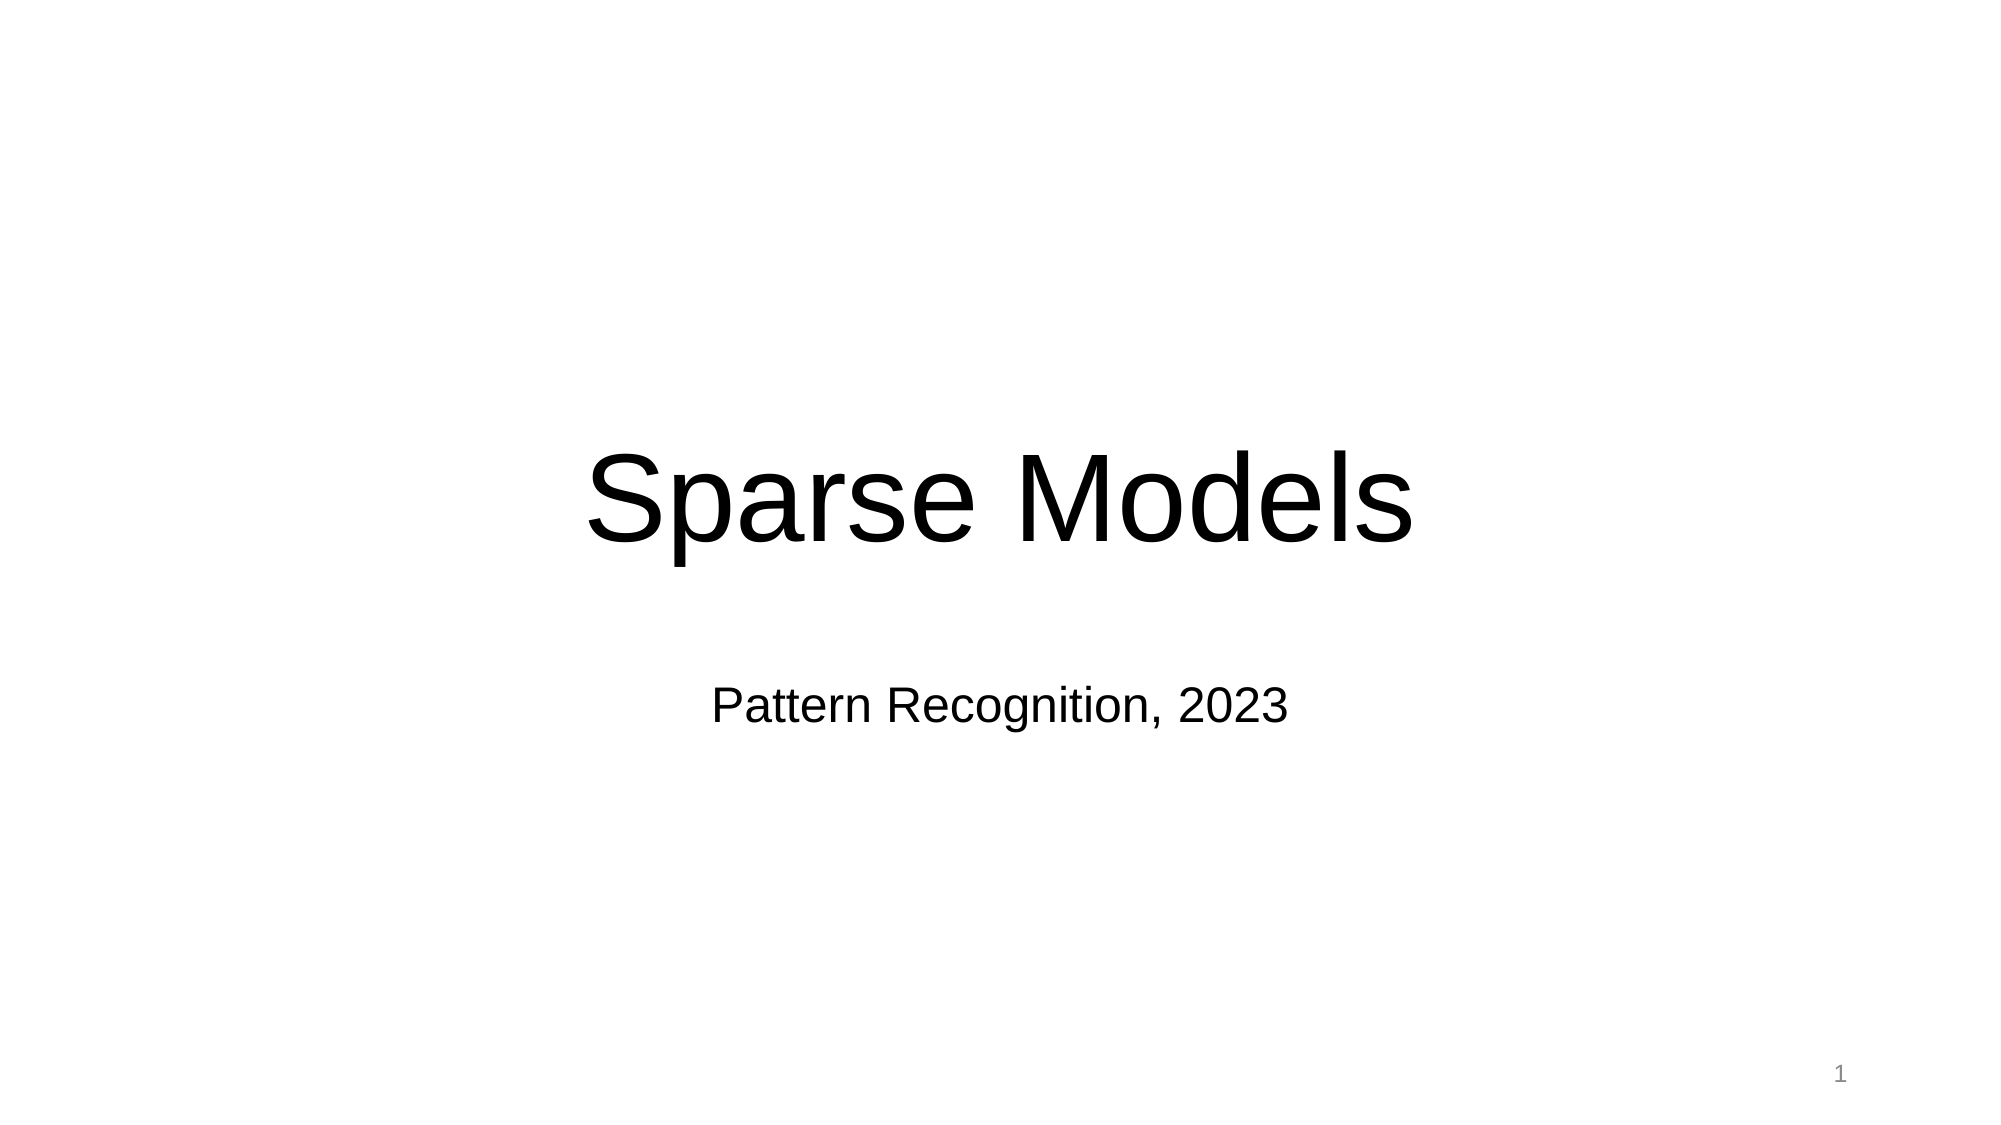

# Sparse Models

Pattern Recognition, 2023
1